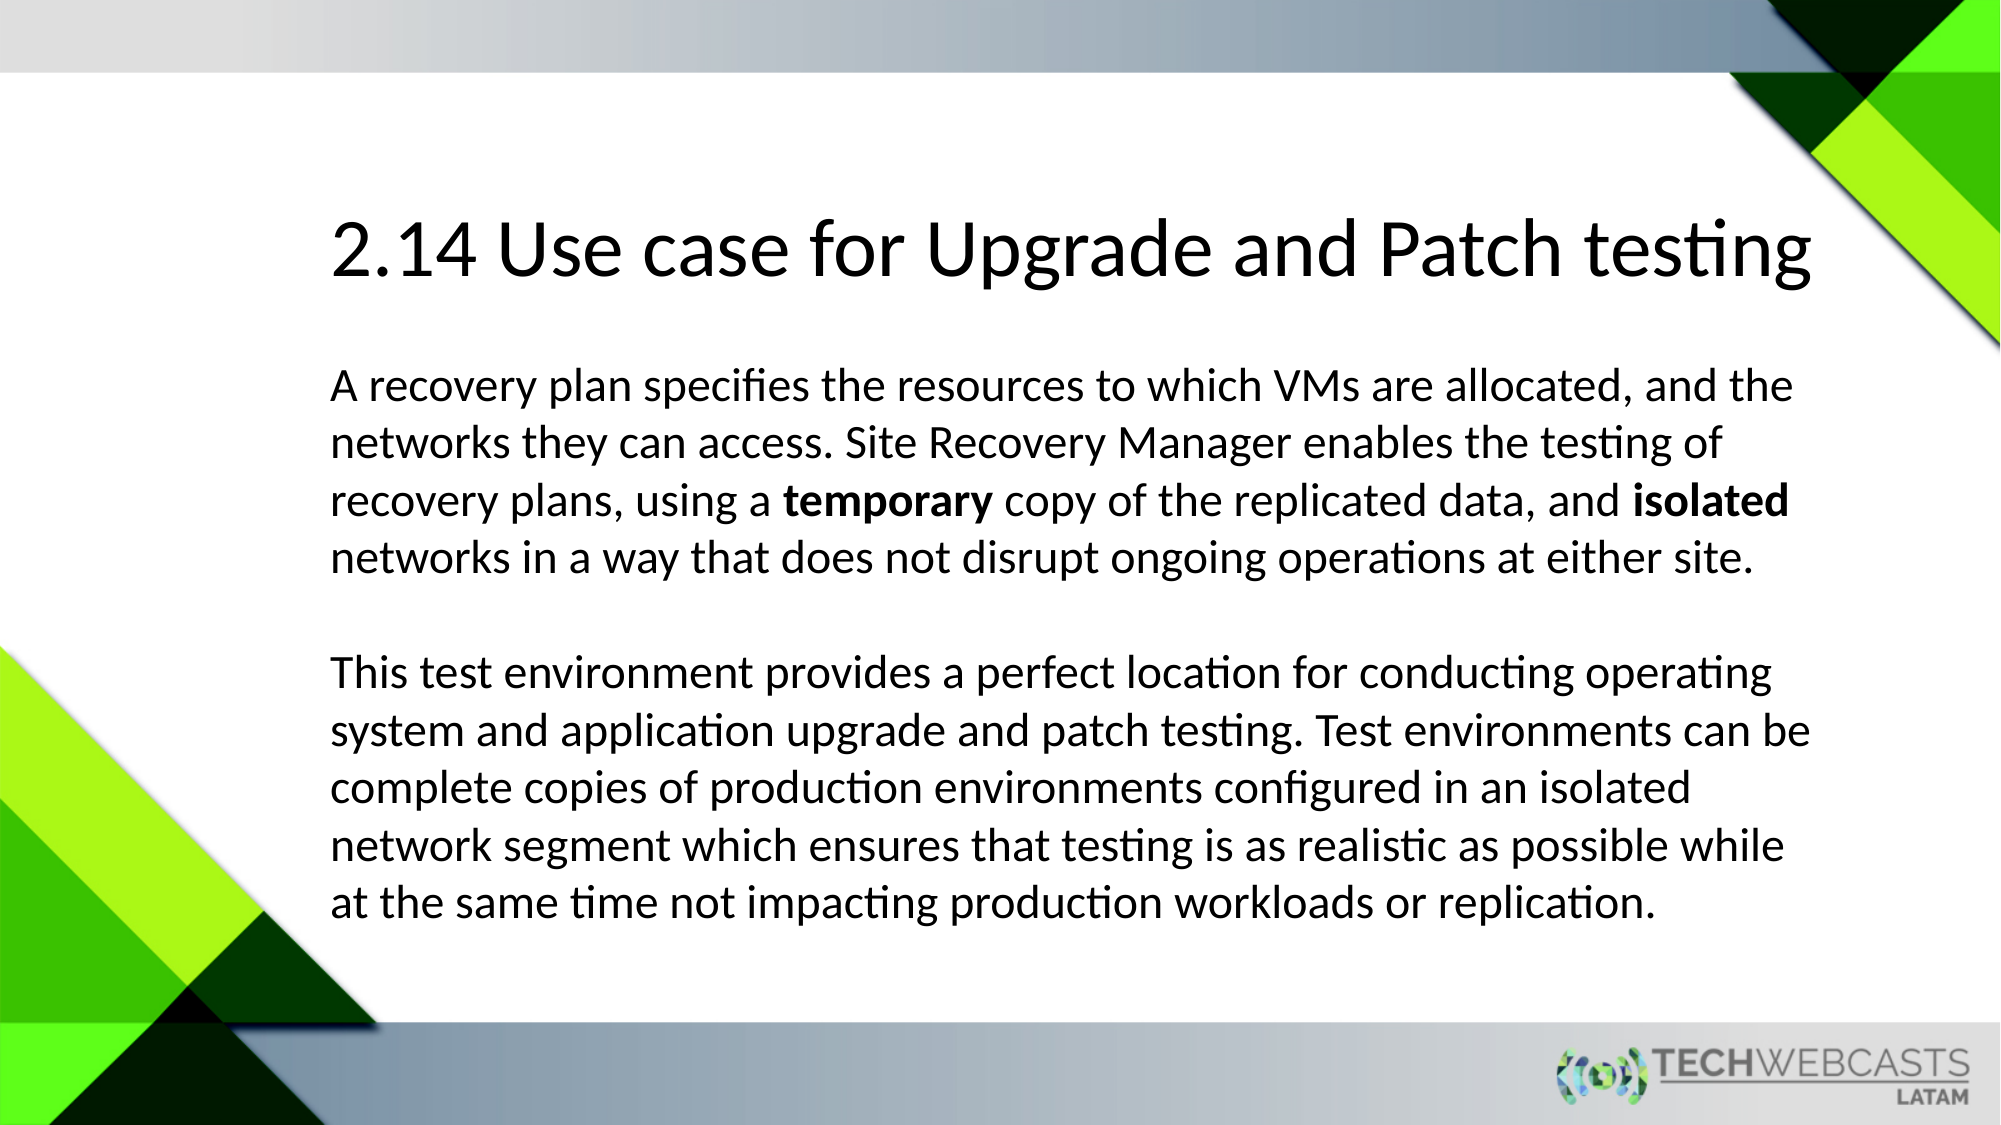

2.14 Use case for Upgrade and Patch testing

A recovery plan specifies the resources to which VMs are allocated, and the networks they can access. Site Recovery Manager enables the testing of recovery plans, using a temporary copy of the replicated data, and isolated networks in a way that does not disrupt ongoing operations at either site.

This test environment provides a perfect location for conducting operating system and application upgrade and patch testing. Test environments can be complete copies of production environments configured in an isolated network segment which ensures that testing is as realistic as possible while at the same time not impacting production workloads or replication.